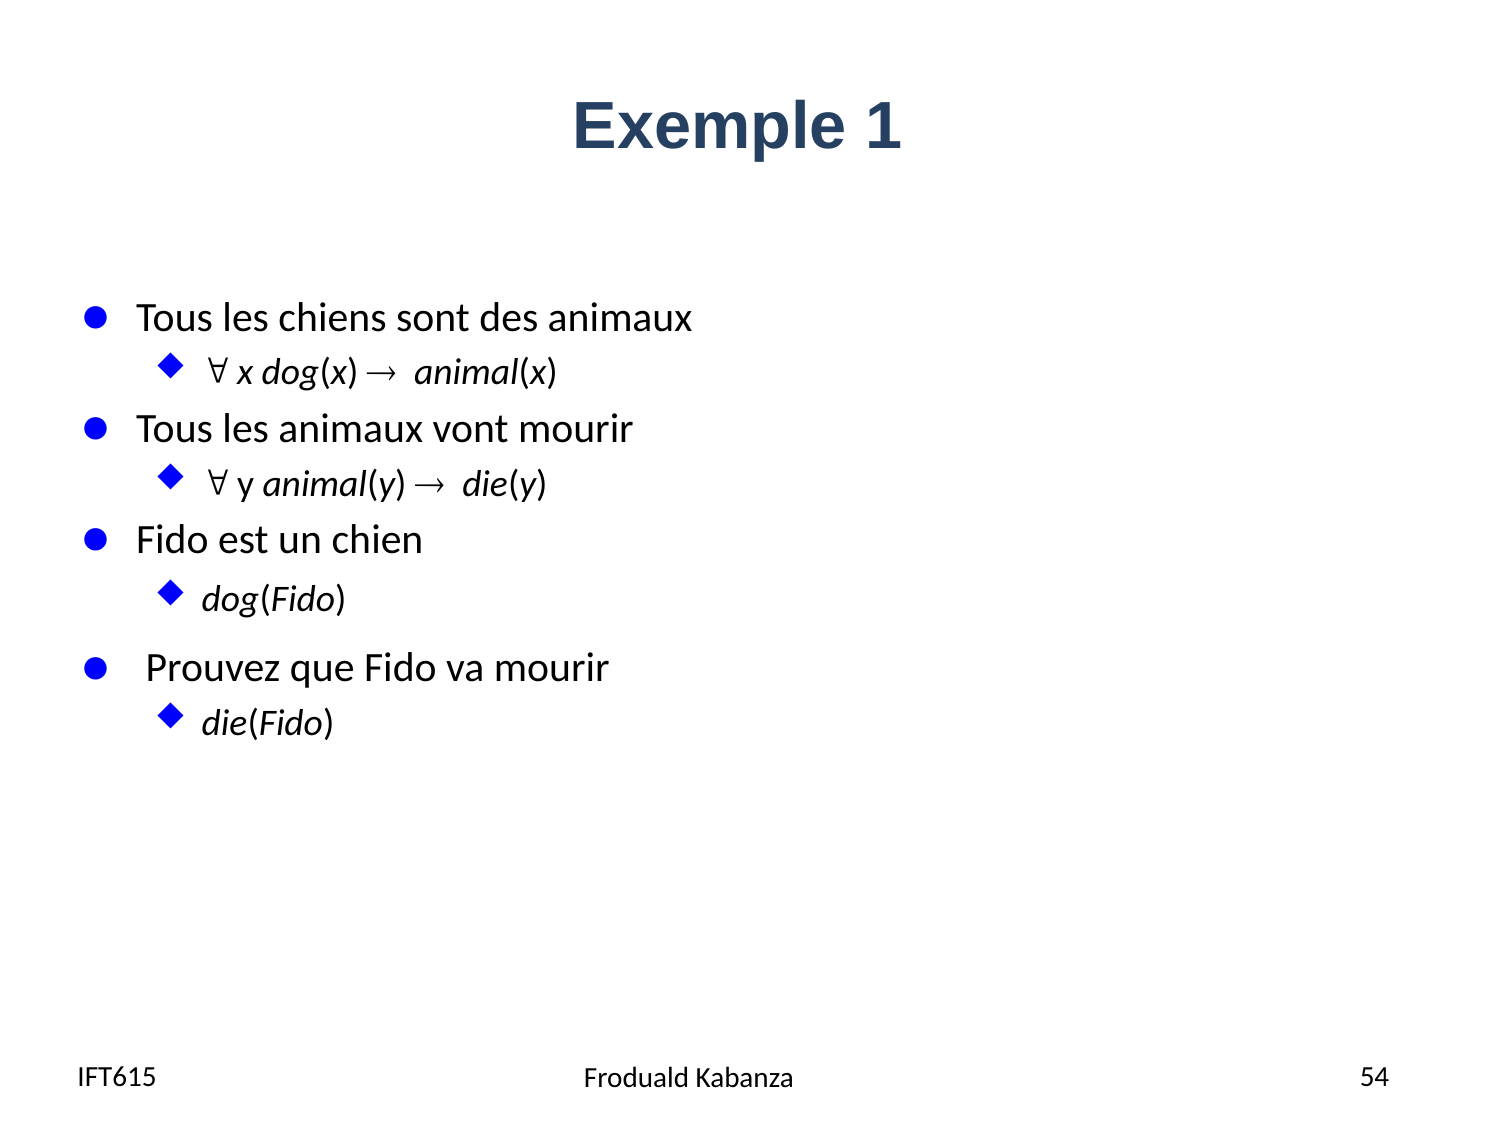

# Exemple 1
Tous les chiens sont des animaux
∀ x dog(x) →  animal(x)
Tous les animaux vont mourir
∀ y animal(y) →  die(y)
Fido est un chien
dog(Fido)
 Prouvez que Fido va mourir
die(Fido)
IFT615
54
Froduald Kabanza